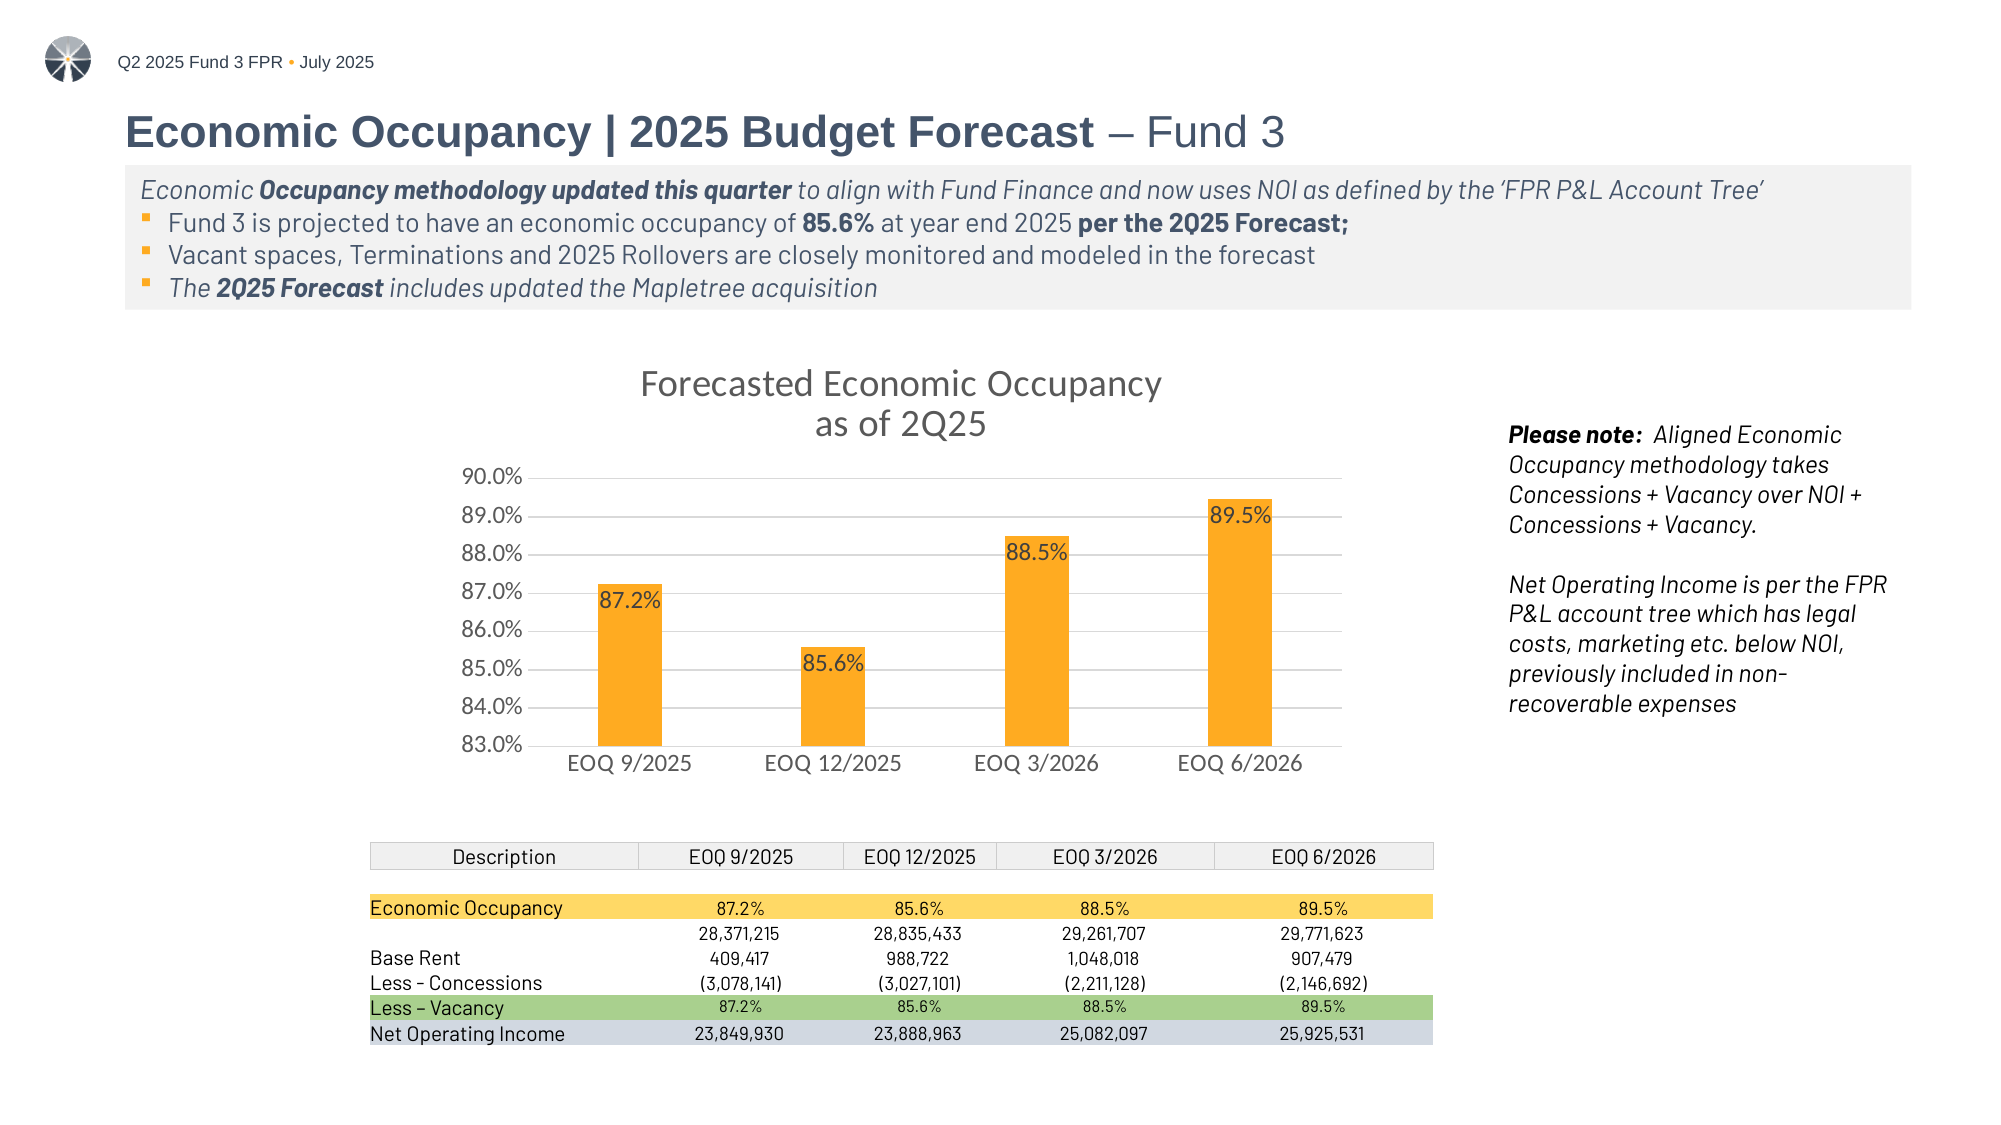

# Economic Occupancy | 2025 Budget Forecast – Fund 3
Economic Occupancy methodology updated this quarter to align with Fund Finance and now uses NOI as defined by the ‘FPR P&L Account Tree’
Fund 3 is projected to have an economic occupancy of 85.6% at year end 2025 per the 2Q25 Forecast;
Vacant spaces, Terminations and 2025 Rollovers are closely monitored and modeled in the forecast
The 2Q25 Forecast includes updated the Mapletree acquisition

### Chart: Forecasted Economic Occupancy
as of 2Q25

| Category |  |
|---|---|
| EOQ 9/2025 | 0.8724257869956127 |
| EOQ 12/2025 | 0.856088373869851 |
| EOQ 3/2026 | 0.8850034021654287 |
| EOQ 6/2026 | 0.894609995370539 |
Please note:  Aligned Economic Occupancy methodology takes Concessions + Vacancy over NOI + Concessions + Vacancy.

Net Operating Income is per the FPR P&L account tree which has legal costs, marketing etc. below NOI, previously included in non-recoverable expenses
| Description | EOQ 9/2025 | EOQ 12/2025 | EOQ 3/2026 | EOQ 6/2026 |
| --- | --- | --- | --- | --- |
|  |  |  |  |  |
| Economic Occupancy | 87.2% | 85.6% | 88.5% | 89.5% |
|  | 28,371,215 | 28,835,433 | 29,261,707 | 29,771,623 |
| Base Rent | 409,417 | 988,722 | 1,048,018 | 907,479 |
| Less - Concessions | (3,078,141) | (3,027,101) | (2,211,128) | (2,146,692) |
| Less – Vacancy | 87.2% | 85.6% | 88.5% | 89.5% |
| Net Operating Income | 23,849,930 | 23,888,963 | 25,082,097 | 25,925,531 |